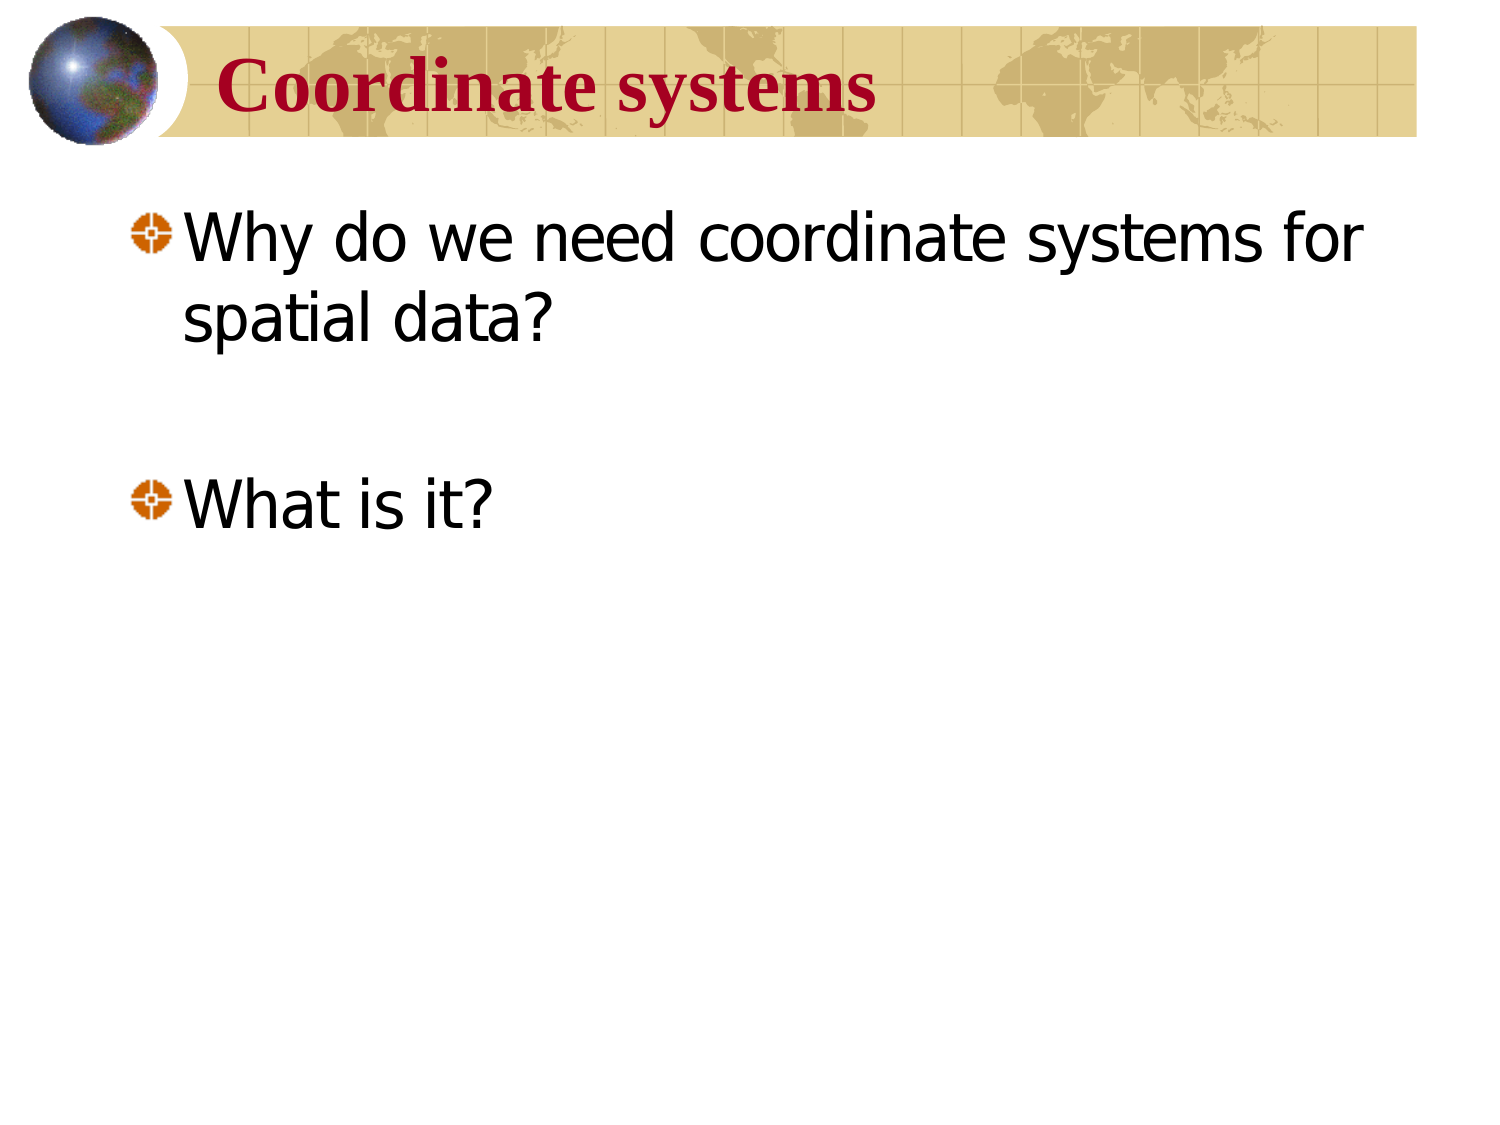

# Coordinate systems
Why do we need coordinate systems for spatial data?

What is it?